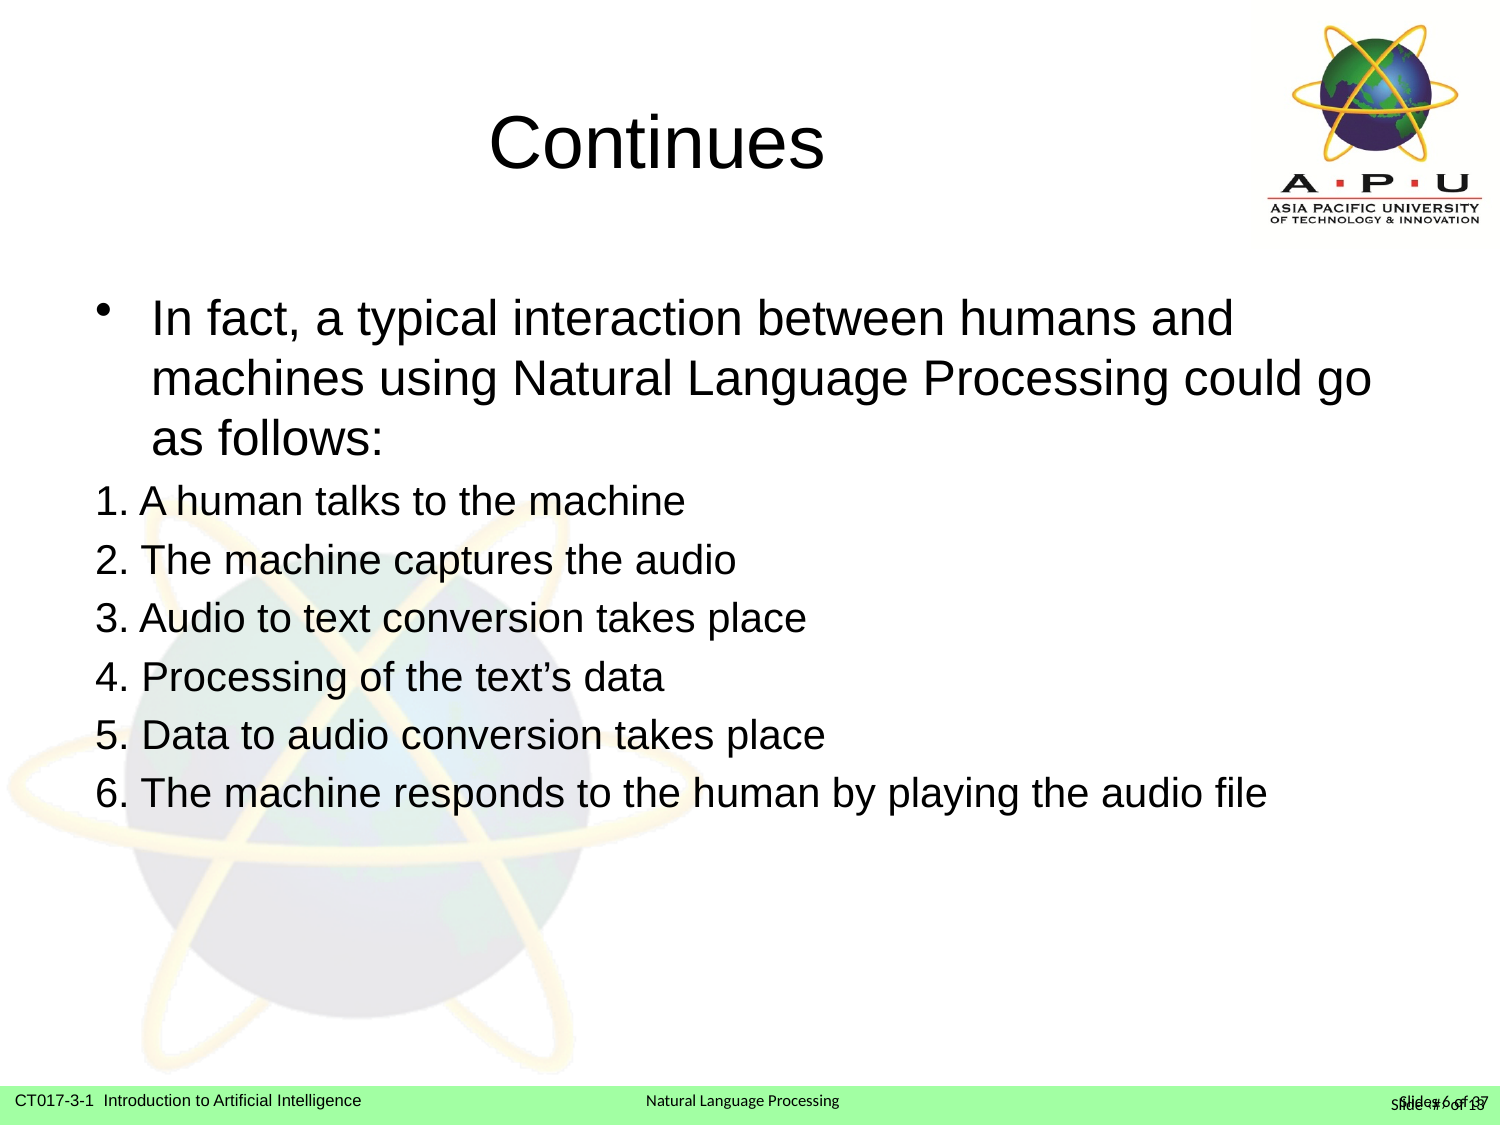

# Continues
In fact, a typical interaction between humans and machines using Natural Language Processing could go as follows:
1. A human talks to the machine
2. The machine captures the audio
3. Audio to text conversion takes place
4. Processing of the text’s data
5. Data to audio conversion takes place
6. The machine responds to the human by playing the audio file

Slide ‹#› of 13